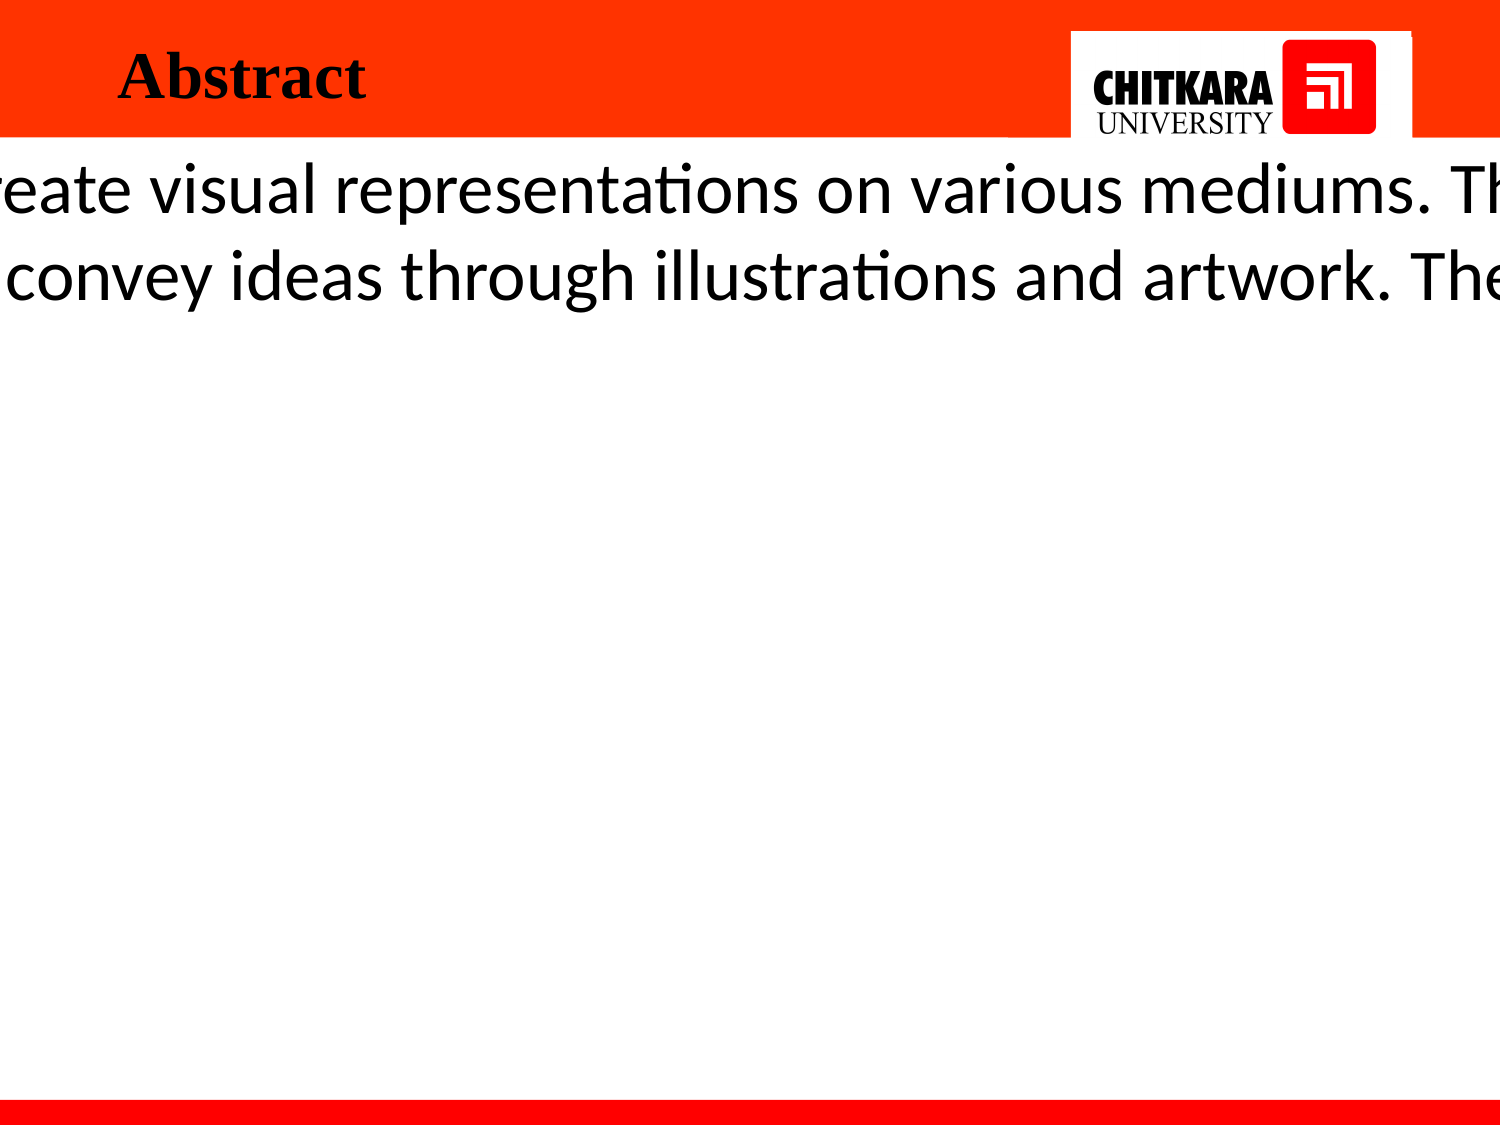

Abstract
A drawing tool is a software or physical  instrument that allows users to create visual representations on various mediums. These tools often provide a range of features, such as selecting colors, brush types, and drawing shapes, to enable users to express their creativity and convey ideas through illustrations and artwork. They are used in various domains, from artistic endeavors to technical design and illustration, making them a versatile means of visual expression.